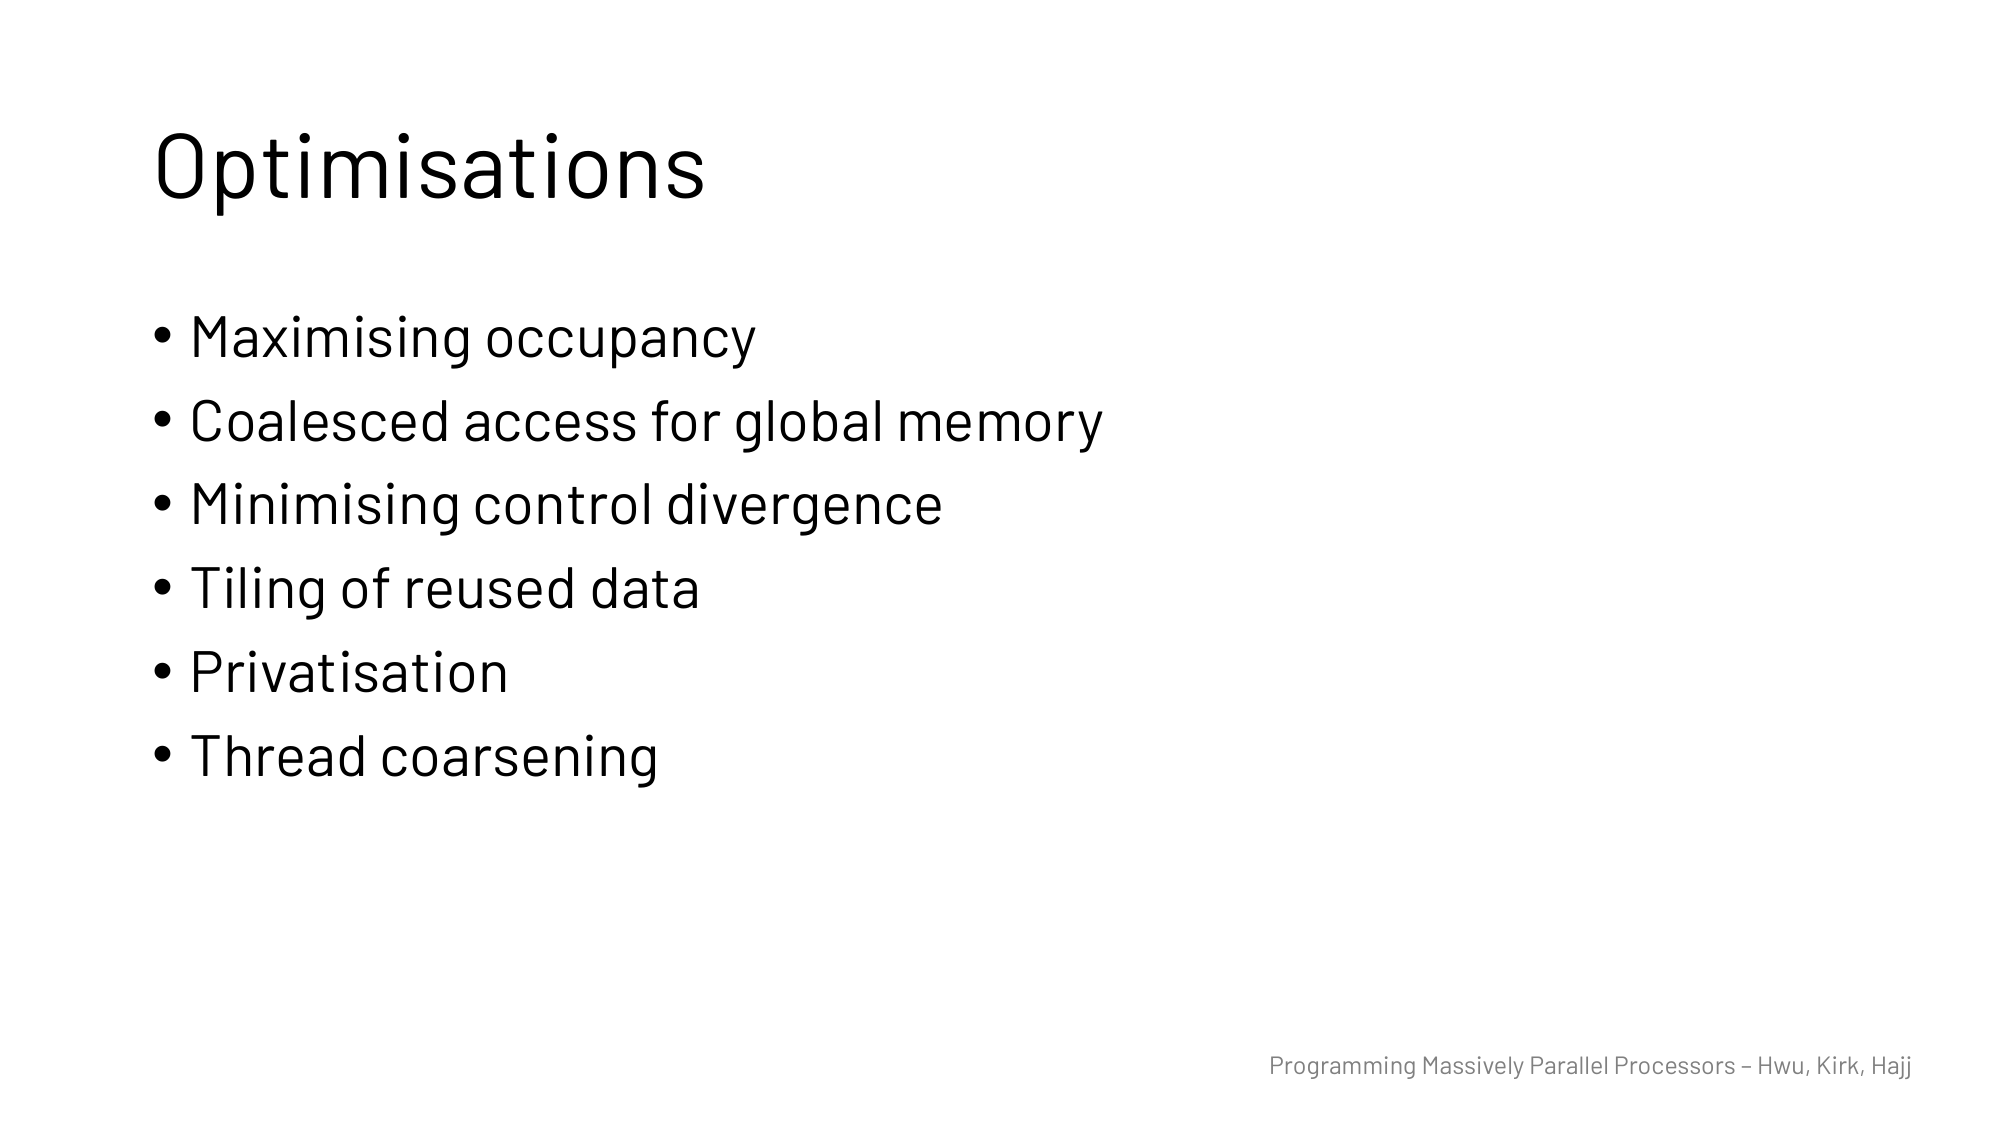

# Optimisations
Maximising occupancy
Coalesced access for global memory
Minimising control divergence
Tiling of reused data
Privatisation
Thread coarsening
Programming Massively Parallel Processors – Hwu, Kirk, Hajj